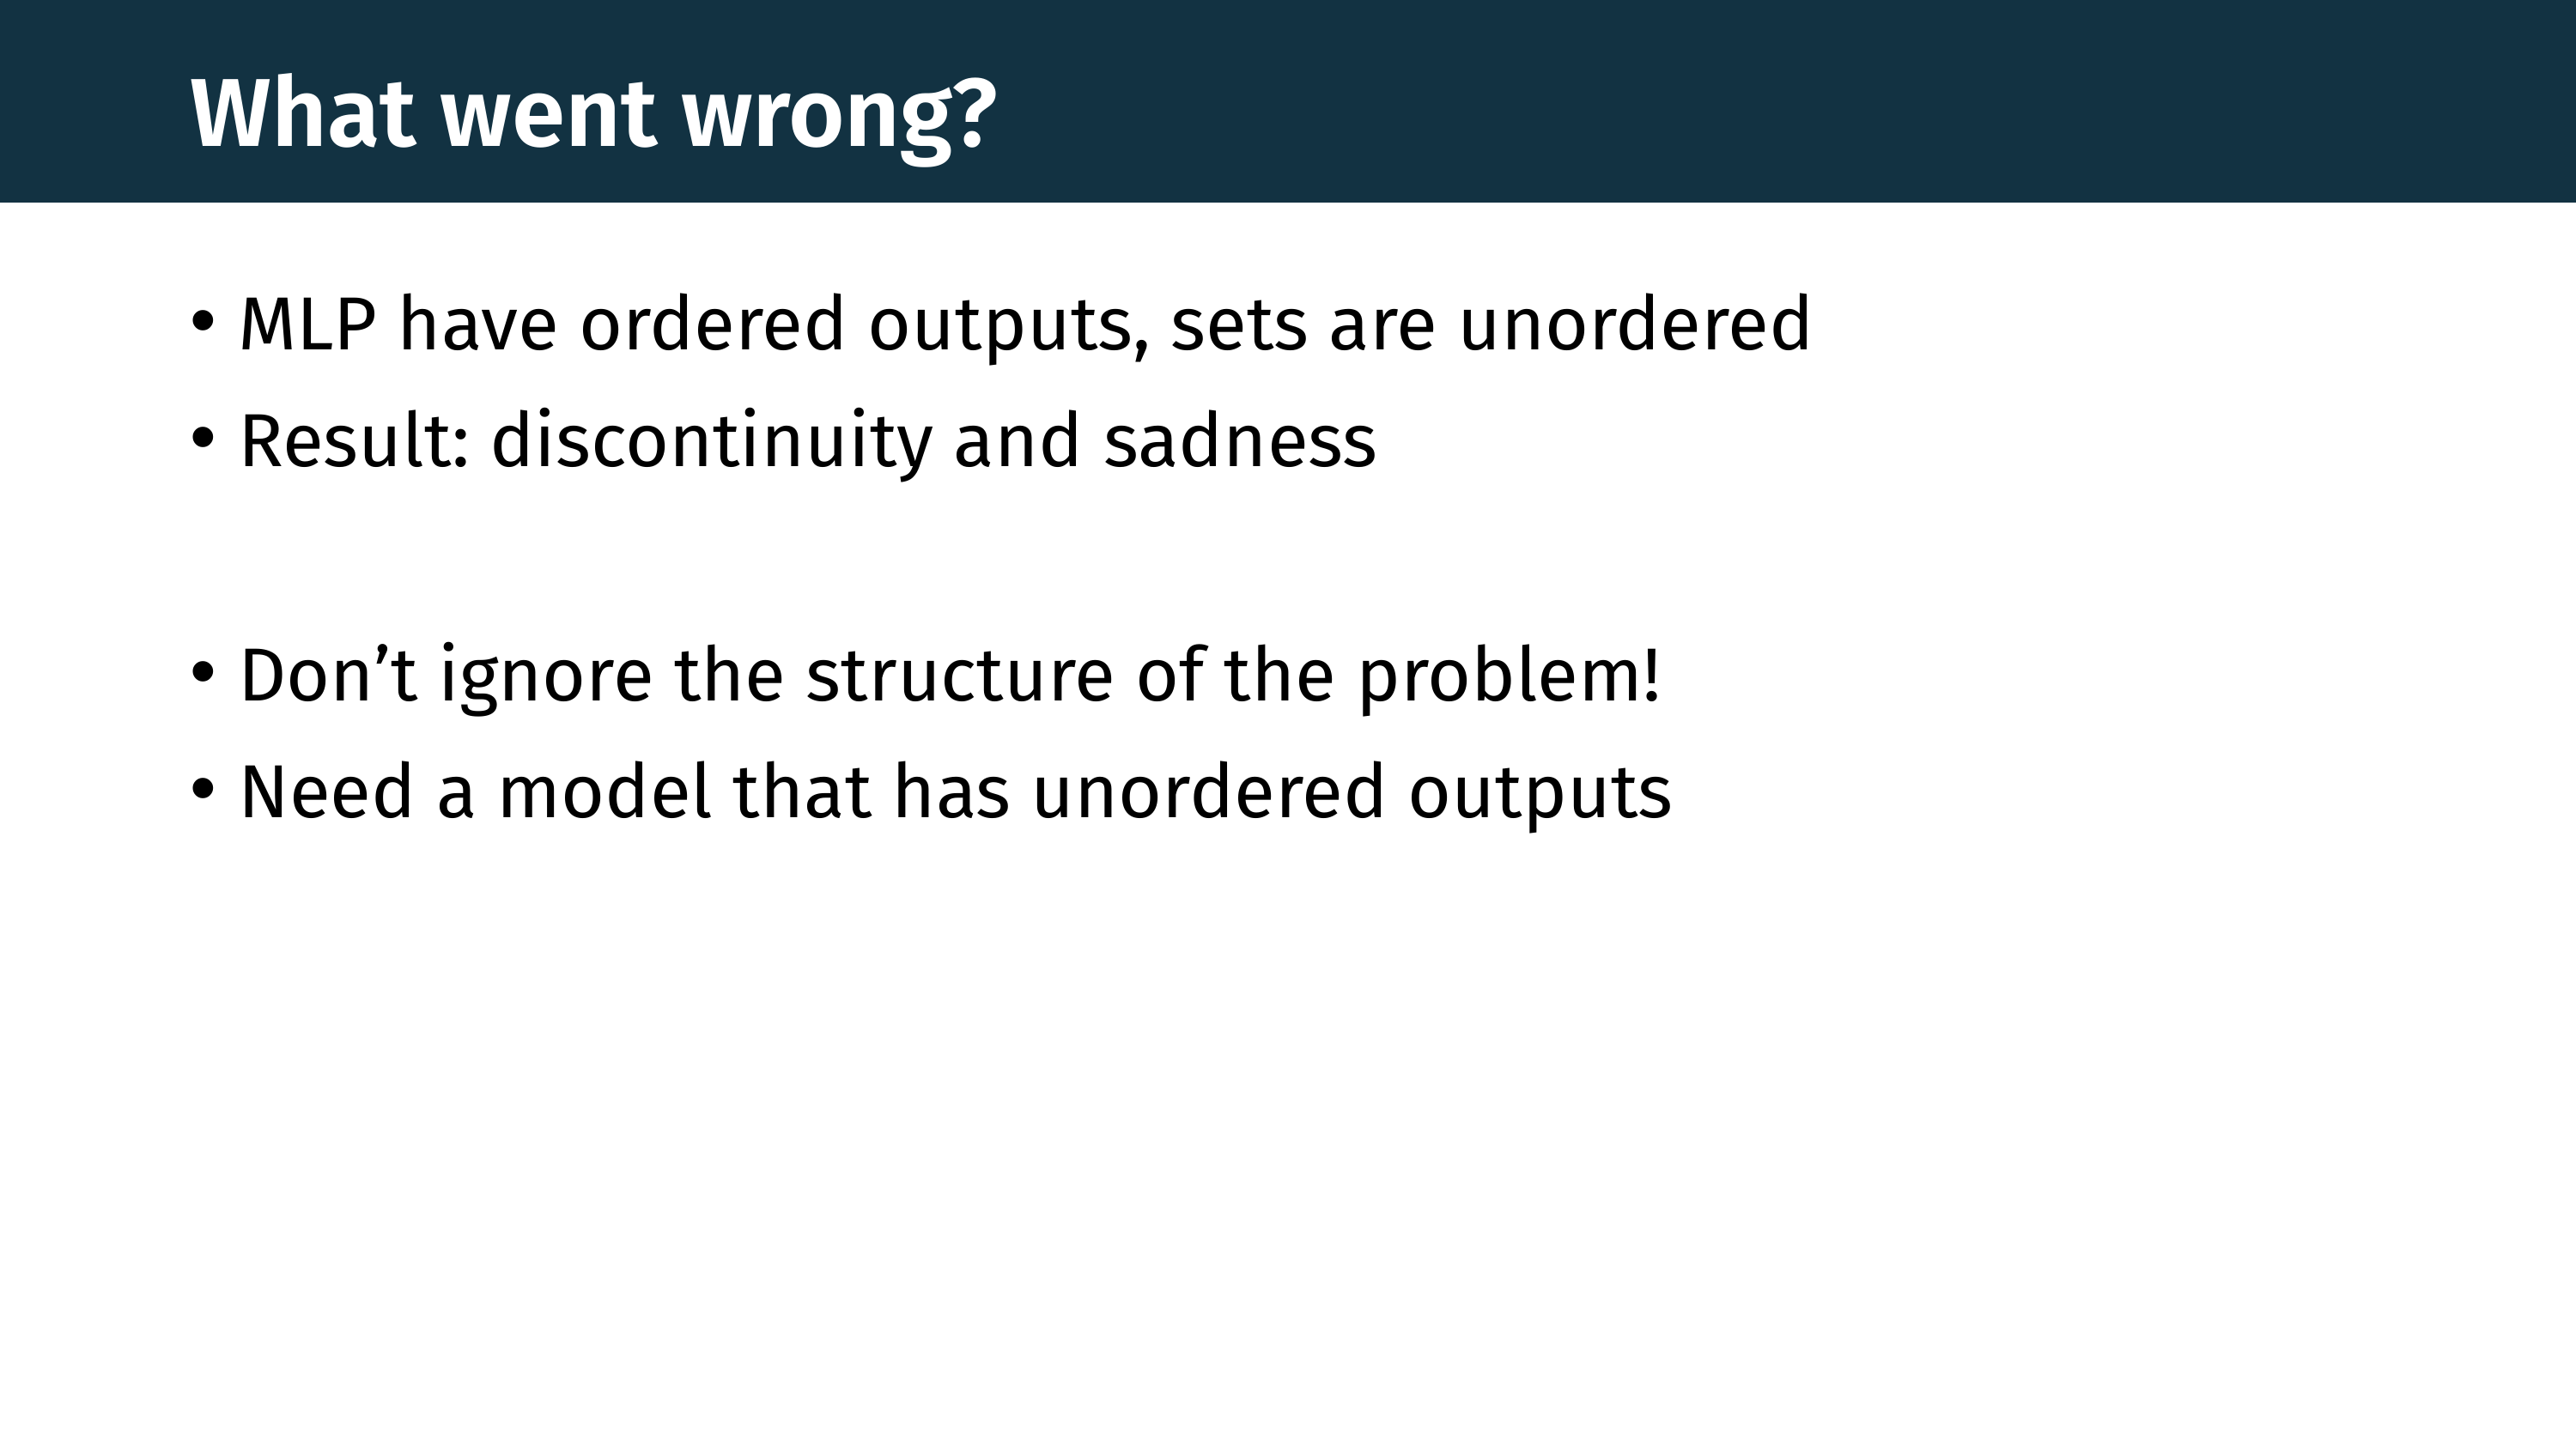

# What went wrong?
MLP have ordered outputs, sets are unordered
Result: discontinuity and sadness

Don’t ignore the structure of the problem!
Need a model that has unordered outputs